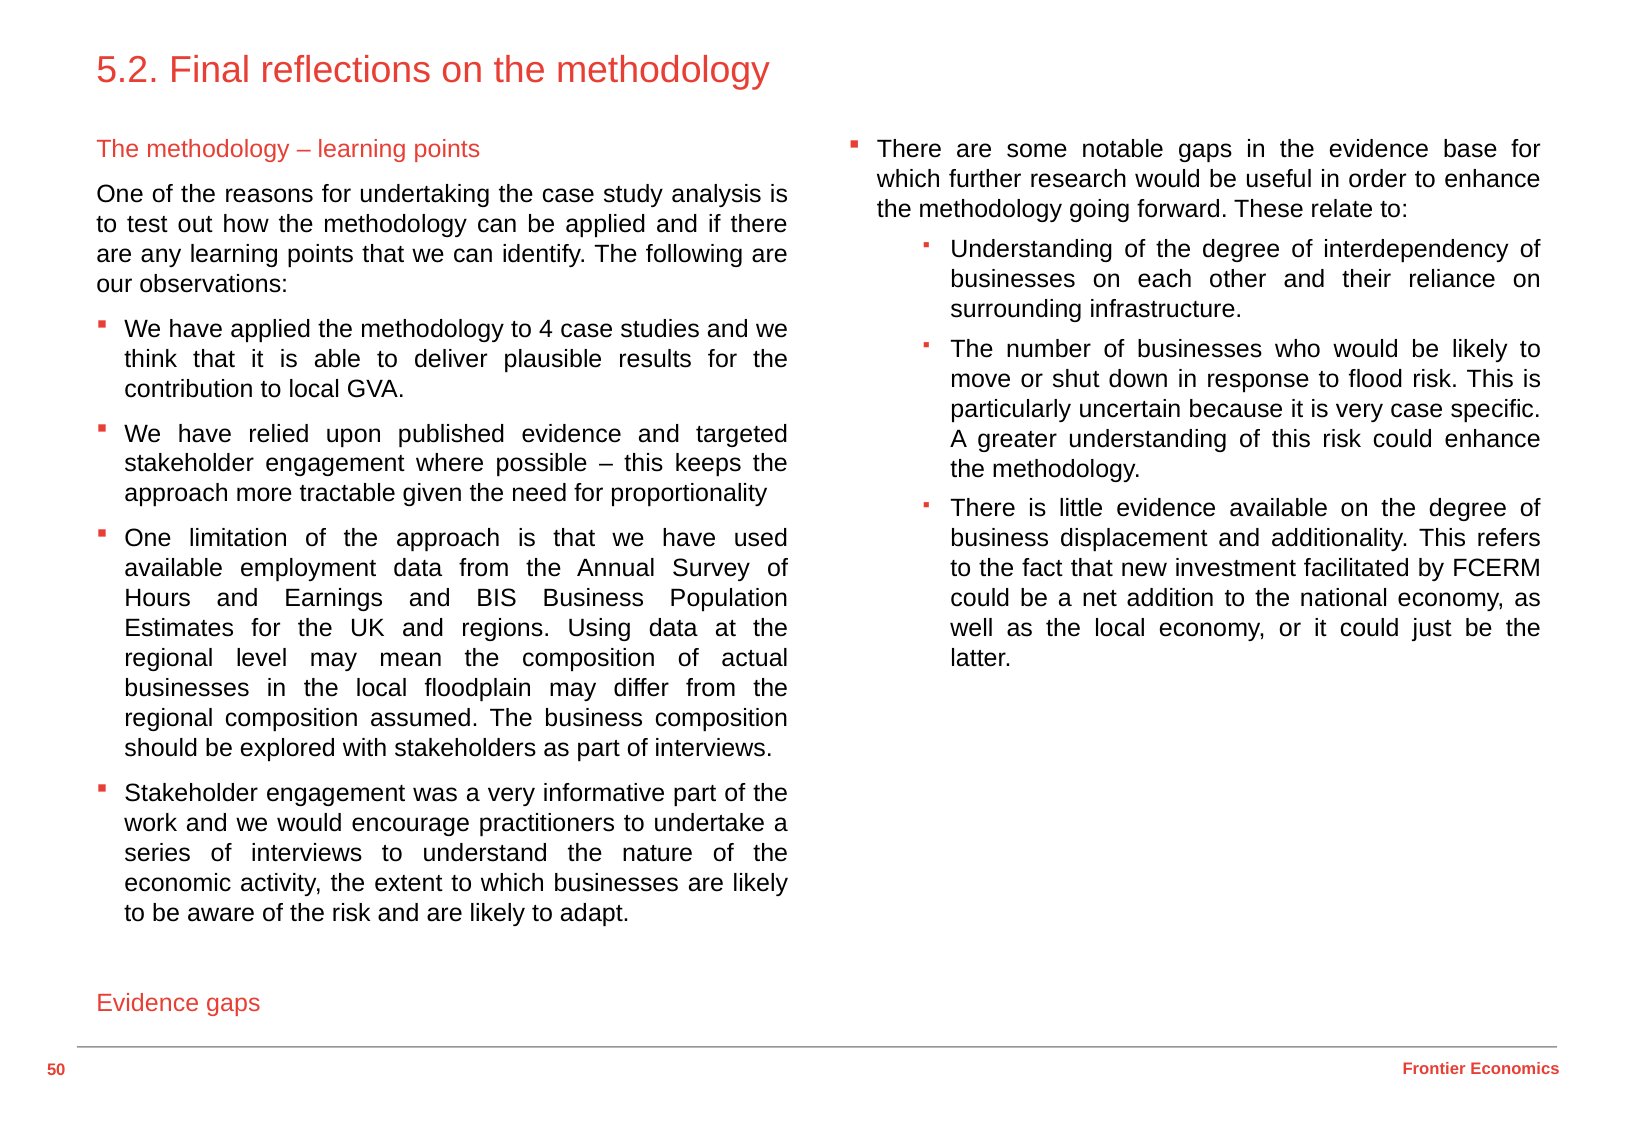

# 5.2. Final reflections on the methodology
The methodology – learning points
One of the reasons for undertaking the case study analysis is to test out how the methodology can be applied and if there are any learning points that we can identify. The following are our observations:
We have applied the methodology to 4 case studies and we think that it is able to deliver plausible results for the contribution to local GVA.
We have relied upon published evidence and targeted stakeholder engagement where possible – this keeps the approach more tractable given the need for proportionality
One limitation of the approach is that we have used available employment data from the Annual Survey of Hours and Earnings and BIS Business Population Estimates for the UK and regions. Using data at the regional level may mean the composition of actual businesses in the local floodplain may differ from the regional composition assumed. The business composition should be explored with stakeholders as part of interviews.
Stakeholder engagement was a very informative part of the work and we would encourage practitioners to undertake a series of interviews to understand the nature of the economic activity, the extent to which businesses are likely to be aware of the risk and are likely to adapt.

Evidence gaps
There are some notable gaps in the evidence base for which further research would be useful in order to enhance the methodology going forward. These relate to:
Understanding of the degree of interdependency of businesses on each other and their reliance on surrounding infrastructure.
The number of businesses who would be likely to move or shut down in response to flood risk. This is particularly uncertain because it is very case specific. A greater understanding of this risk could enhance the methodology.
There is little evidence available on the degree of business displacement and additionality. This refers to the fact that new investment facilitated by FCERM could be a net addition to the national economy, as well as the local economy, or it could just be the latter.